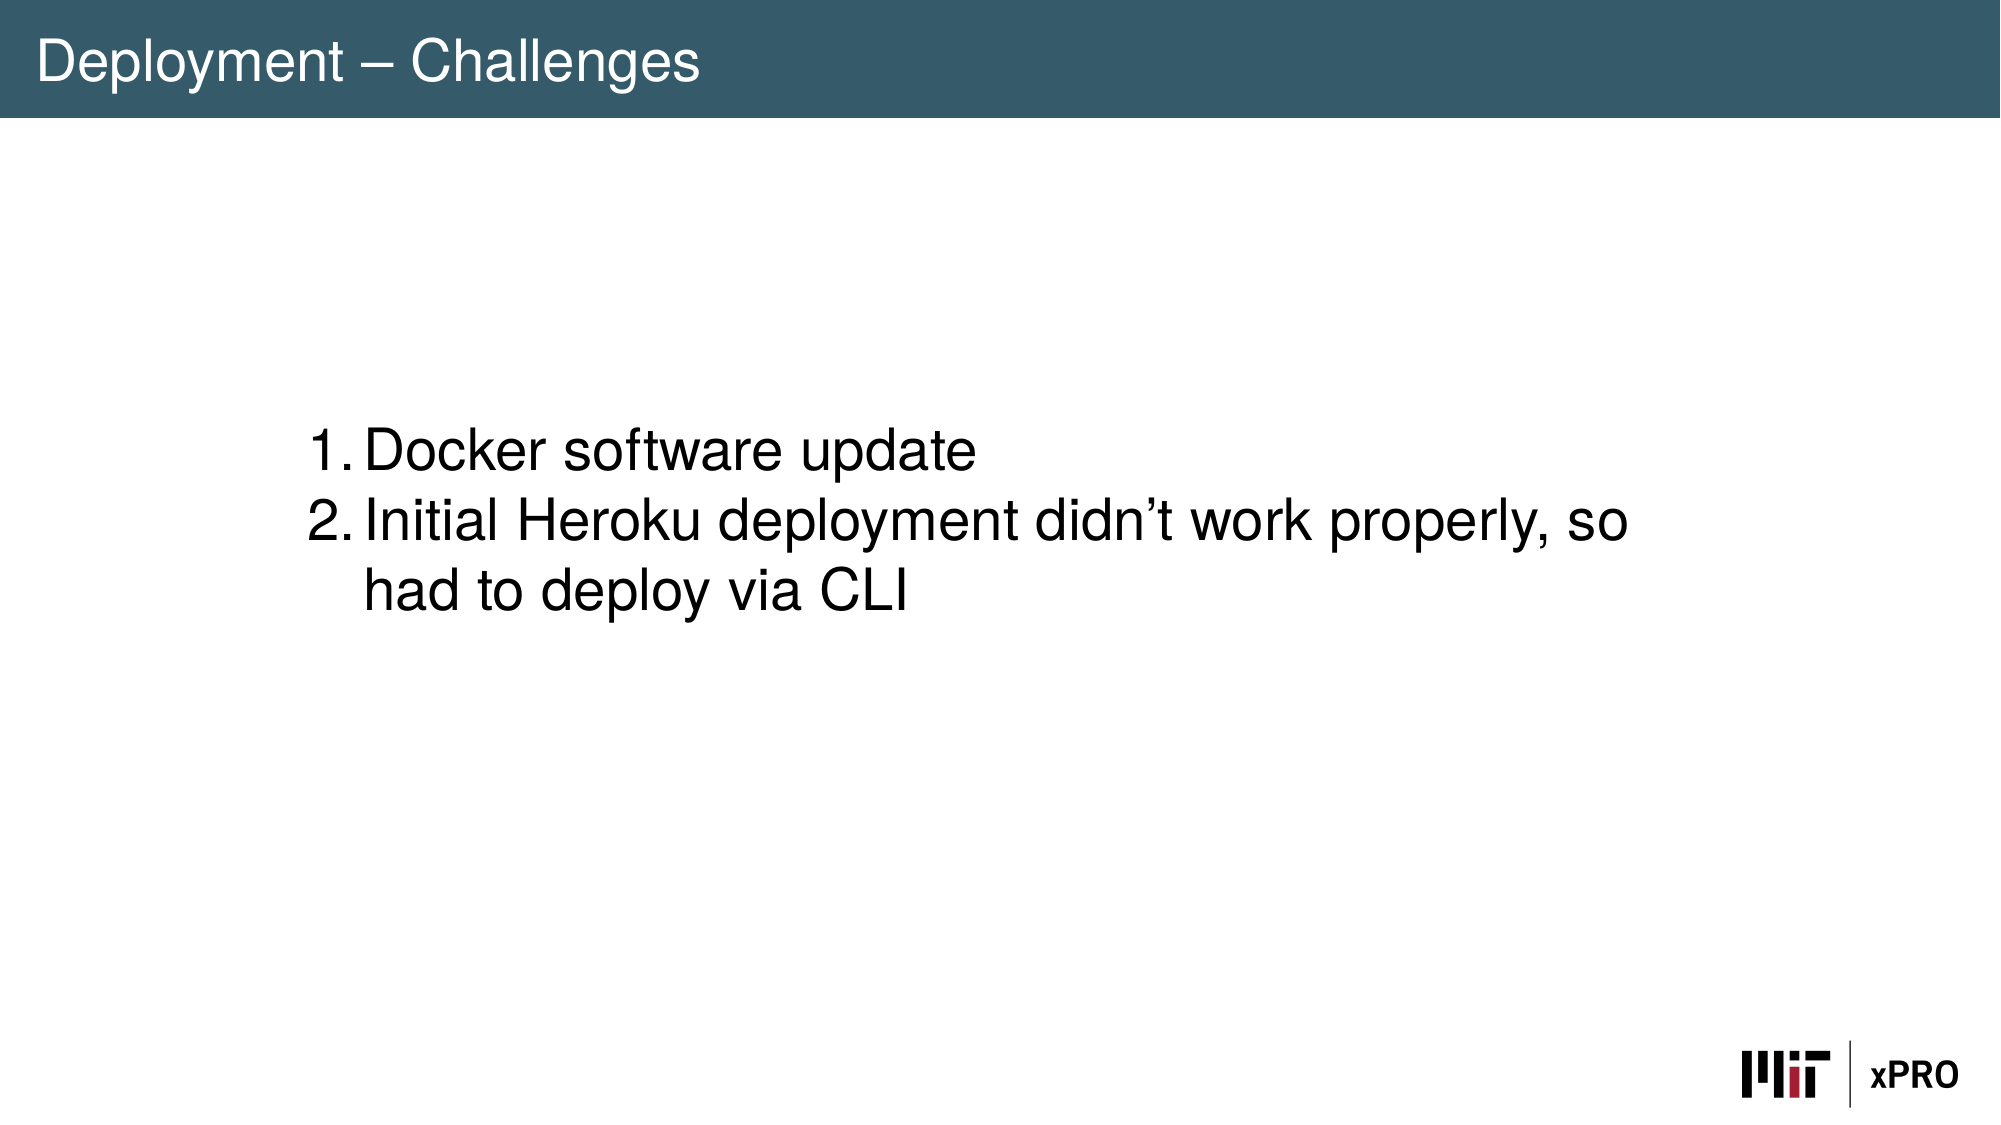

Deployment – Challenges
Docker software update
Initial Heroku deployment didn’t work properly, so had to deploy via CLI